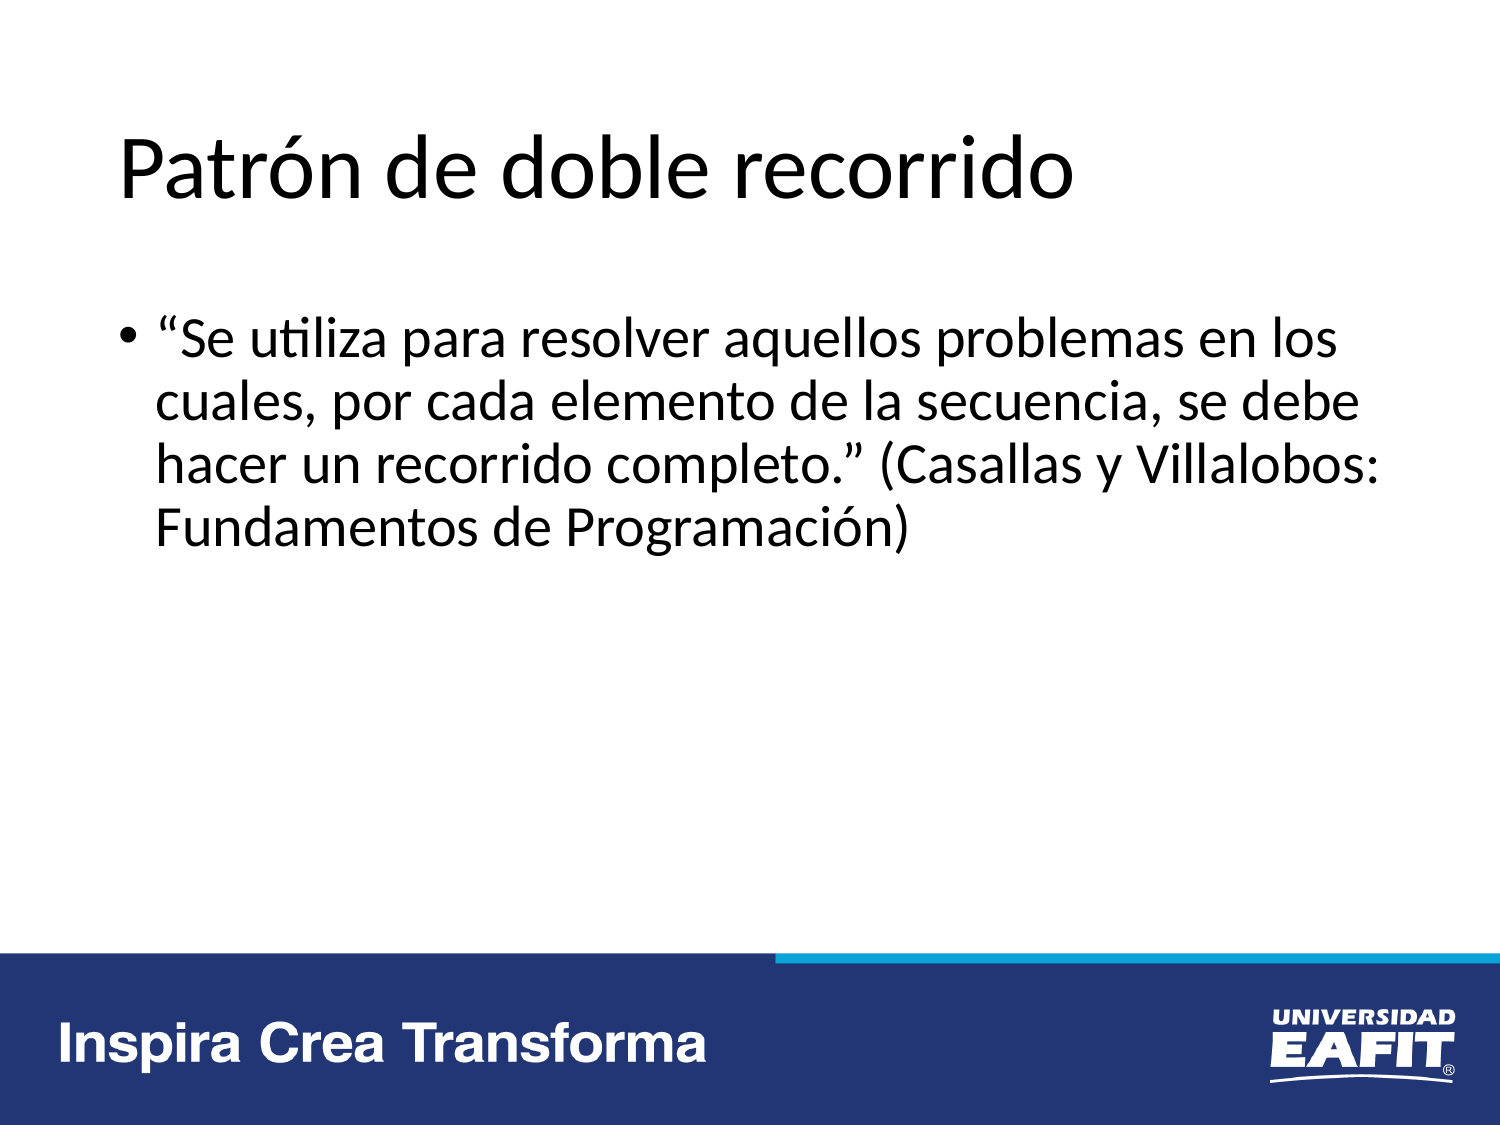

# Patrón de doble recorrido
“Se utiliza para resolver aquellos problemas en los cuales, por cada elemento de la secuencia, se debe hacer un recorrido completo.” (Casallas y Villalobos: Fundamentos de Programación)